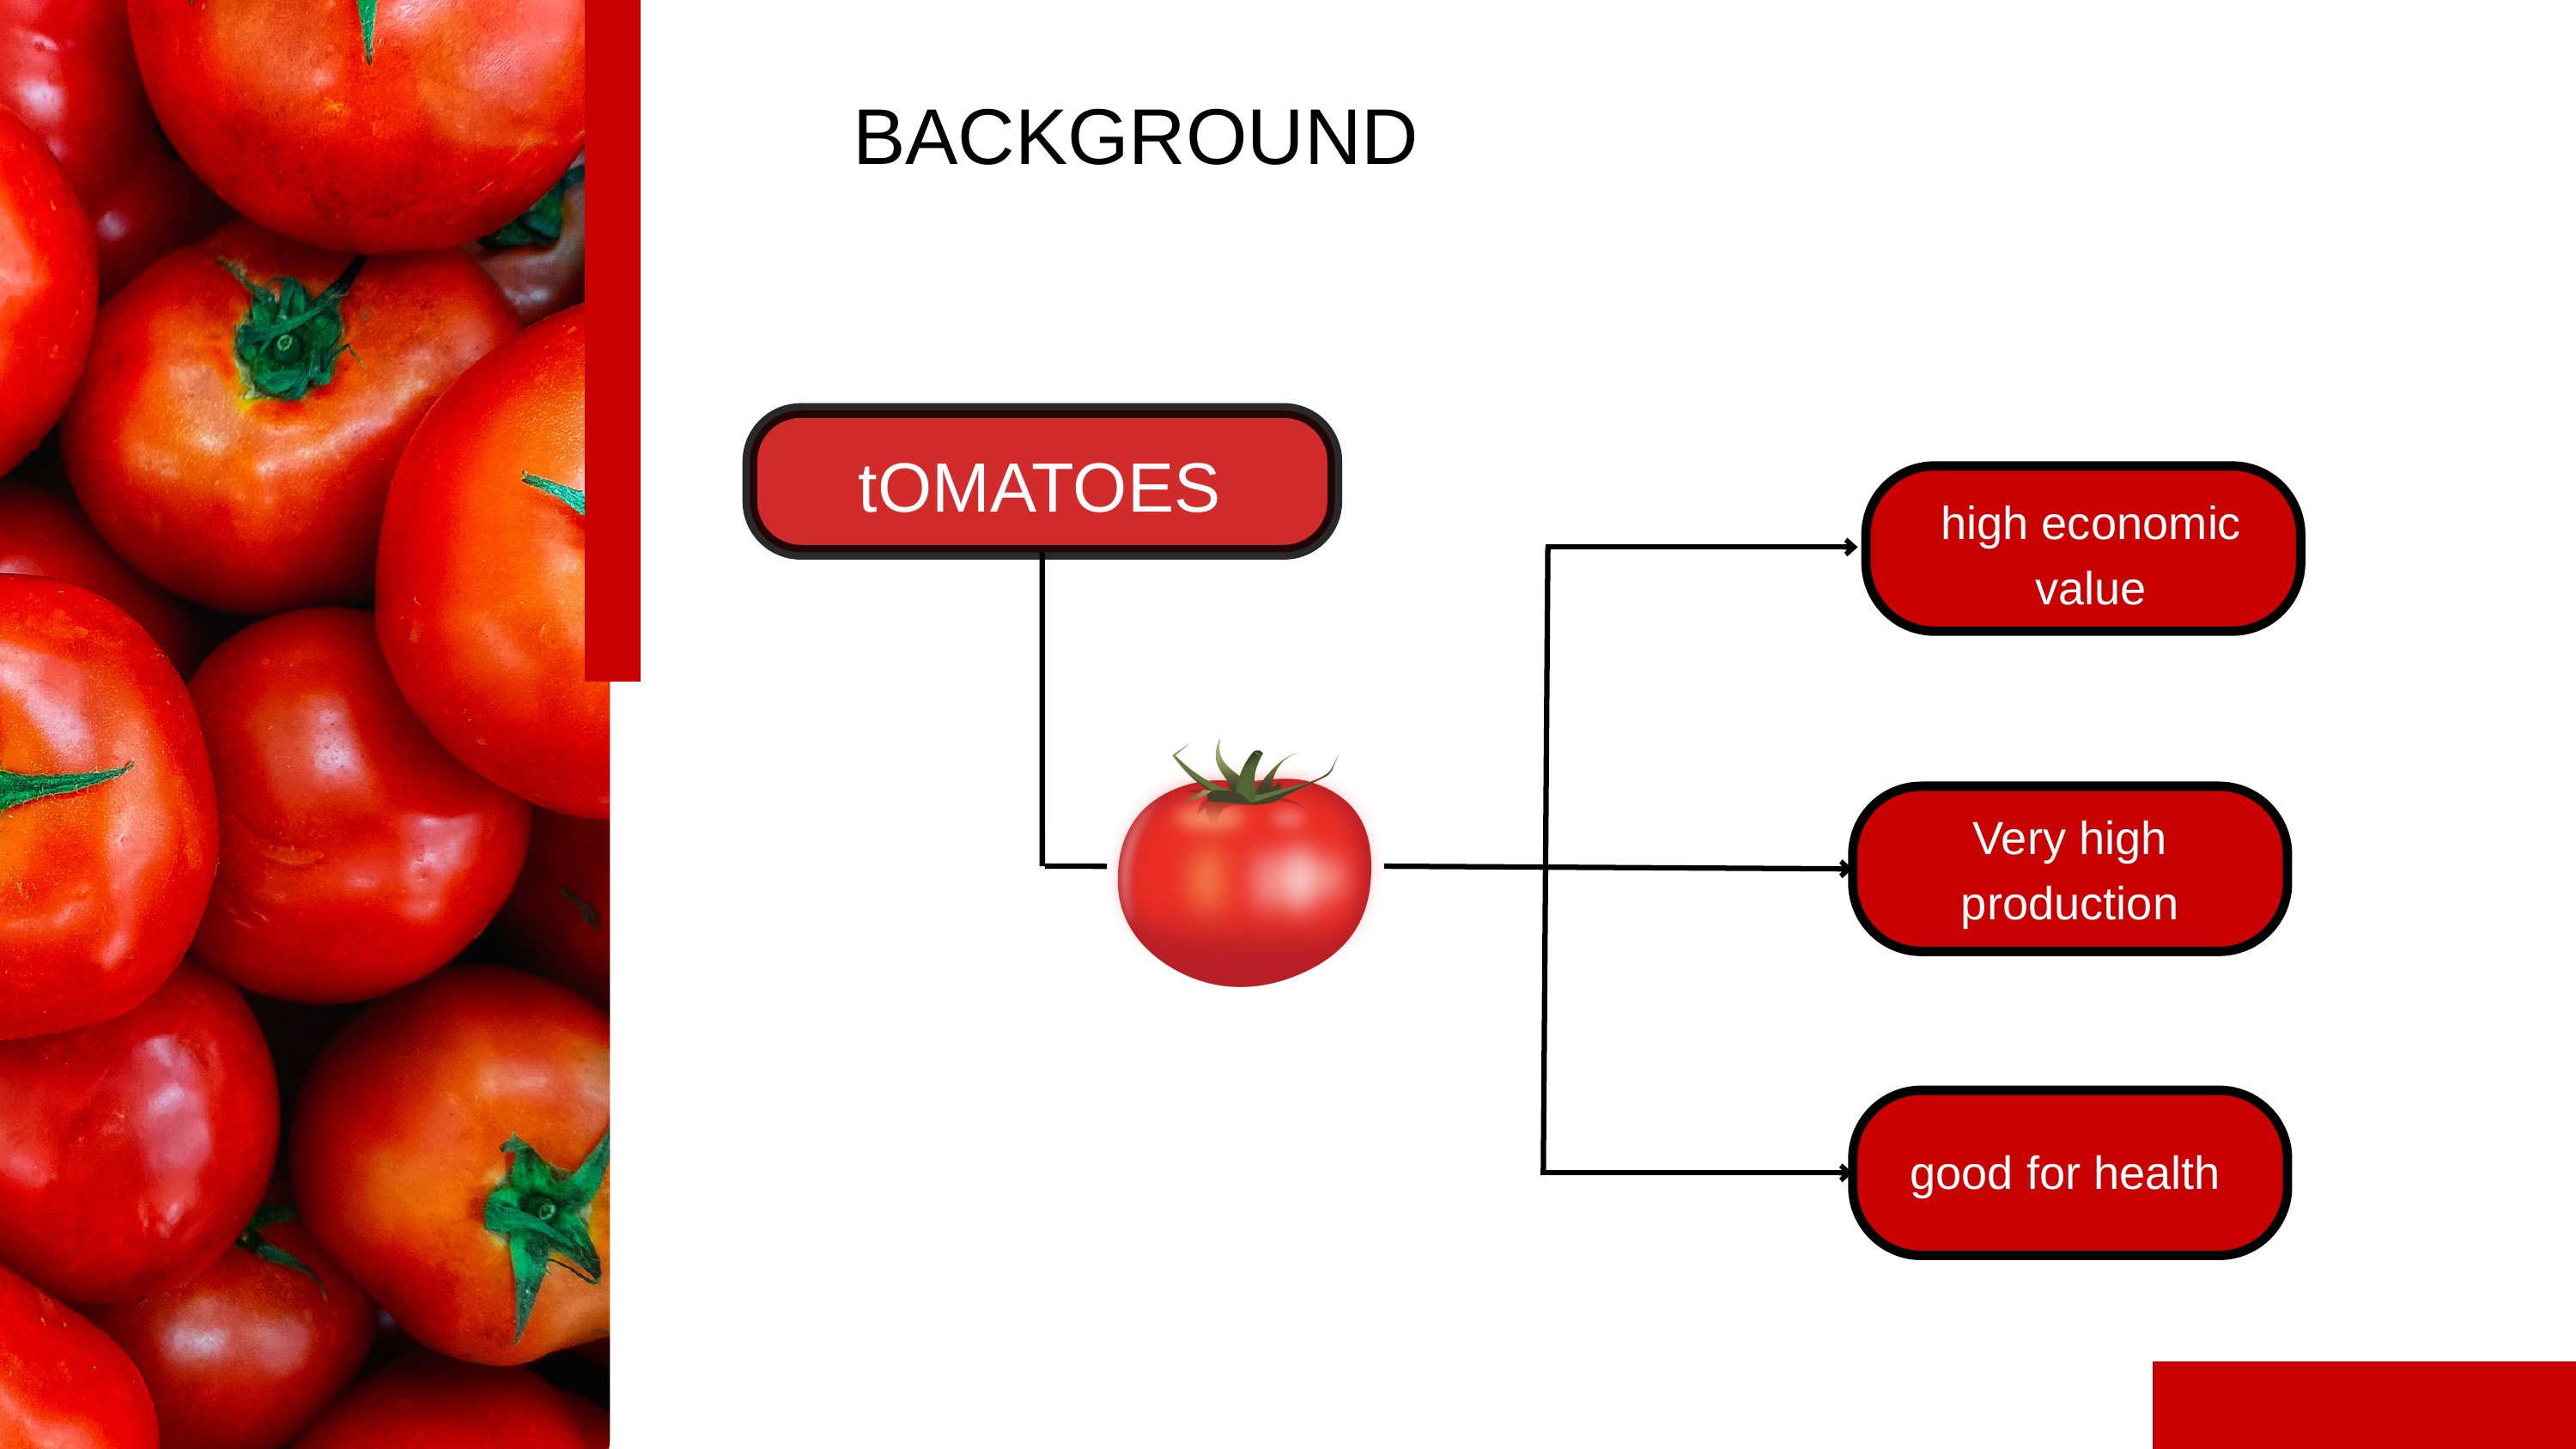

BACKGROUND

high economic value

tOMATOES

Very high production

good for health